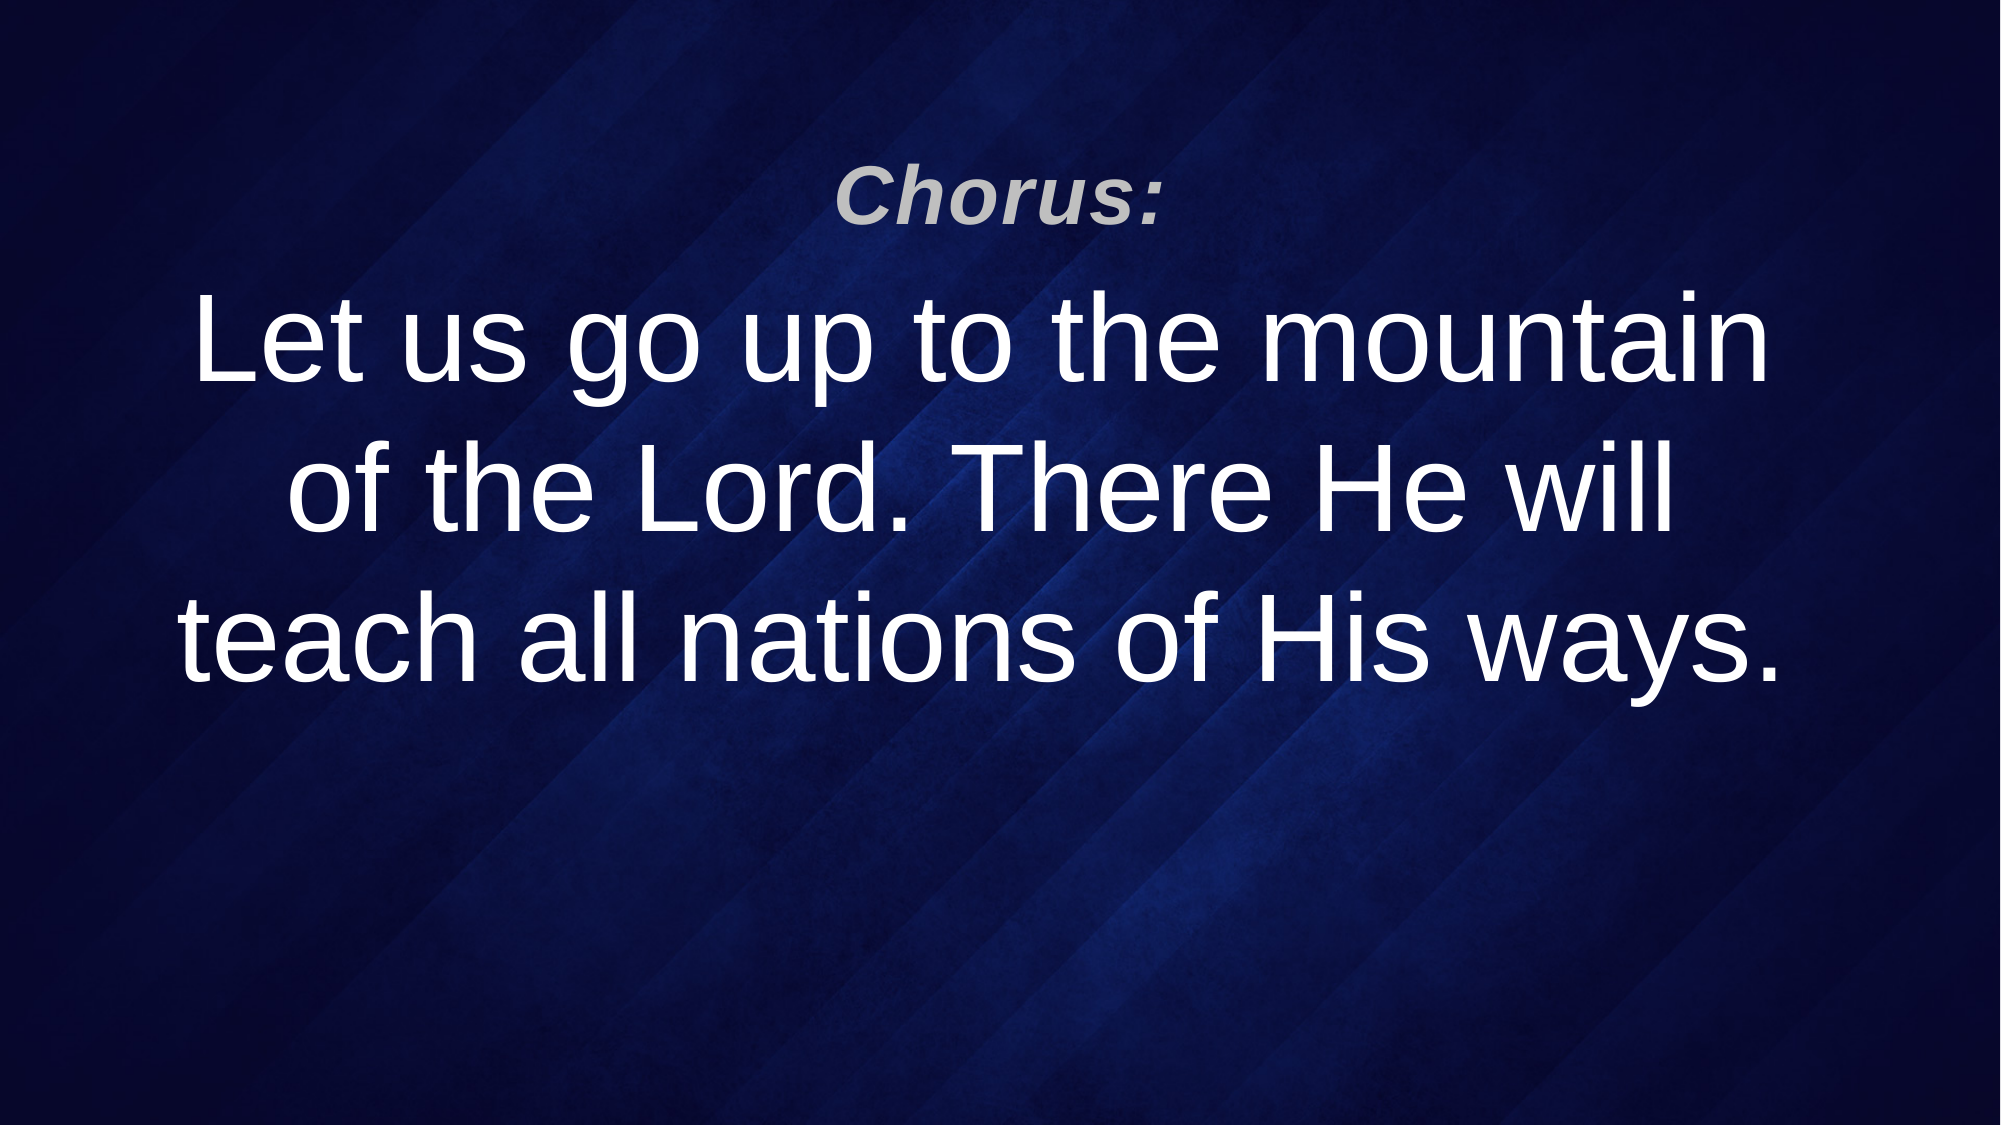

Chorus:
# Let us go up to the mountain of the Lord. There He will teach all nations of His ways.